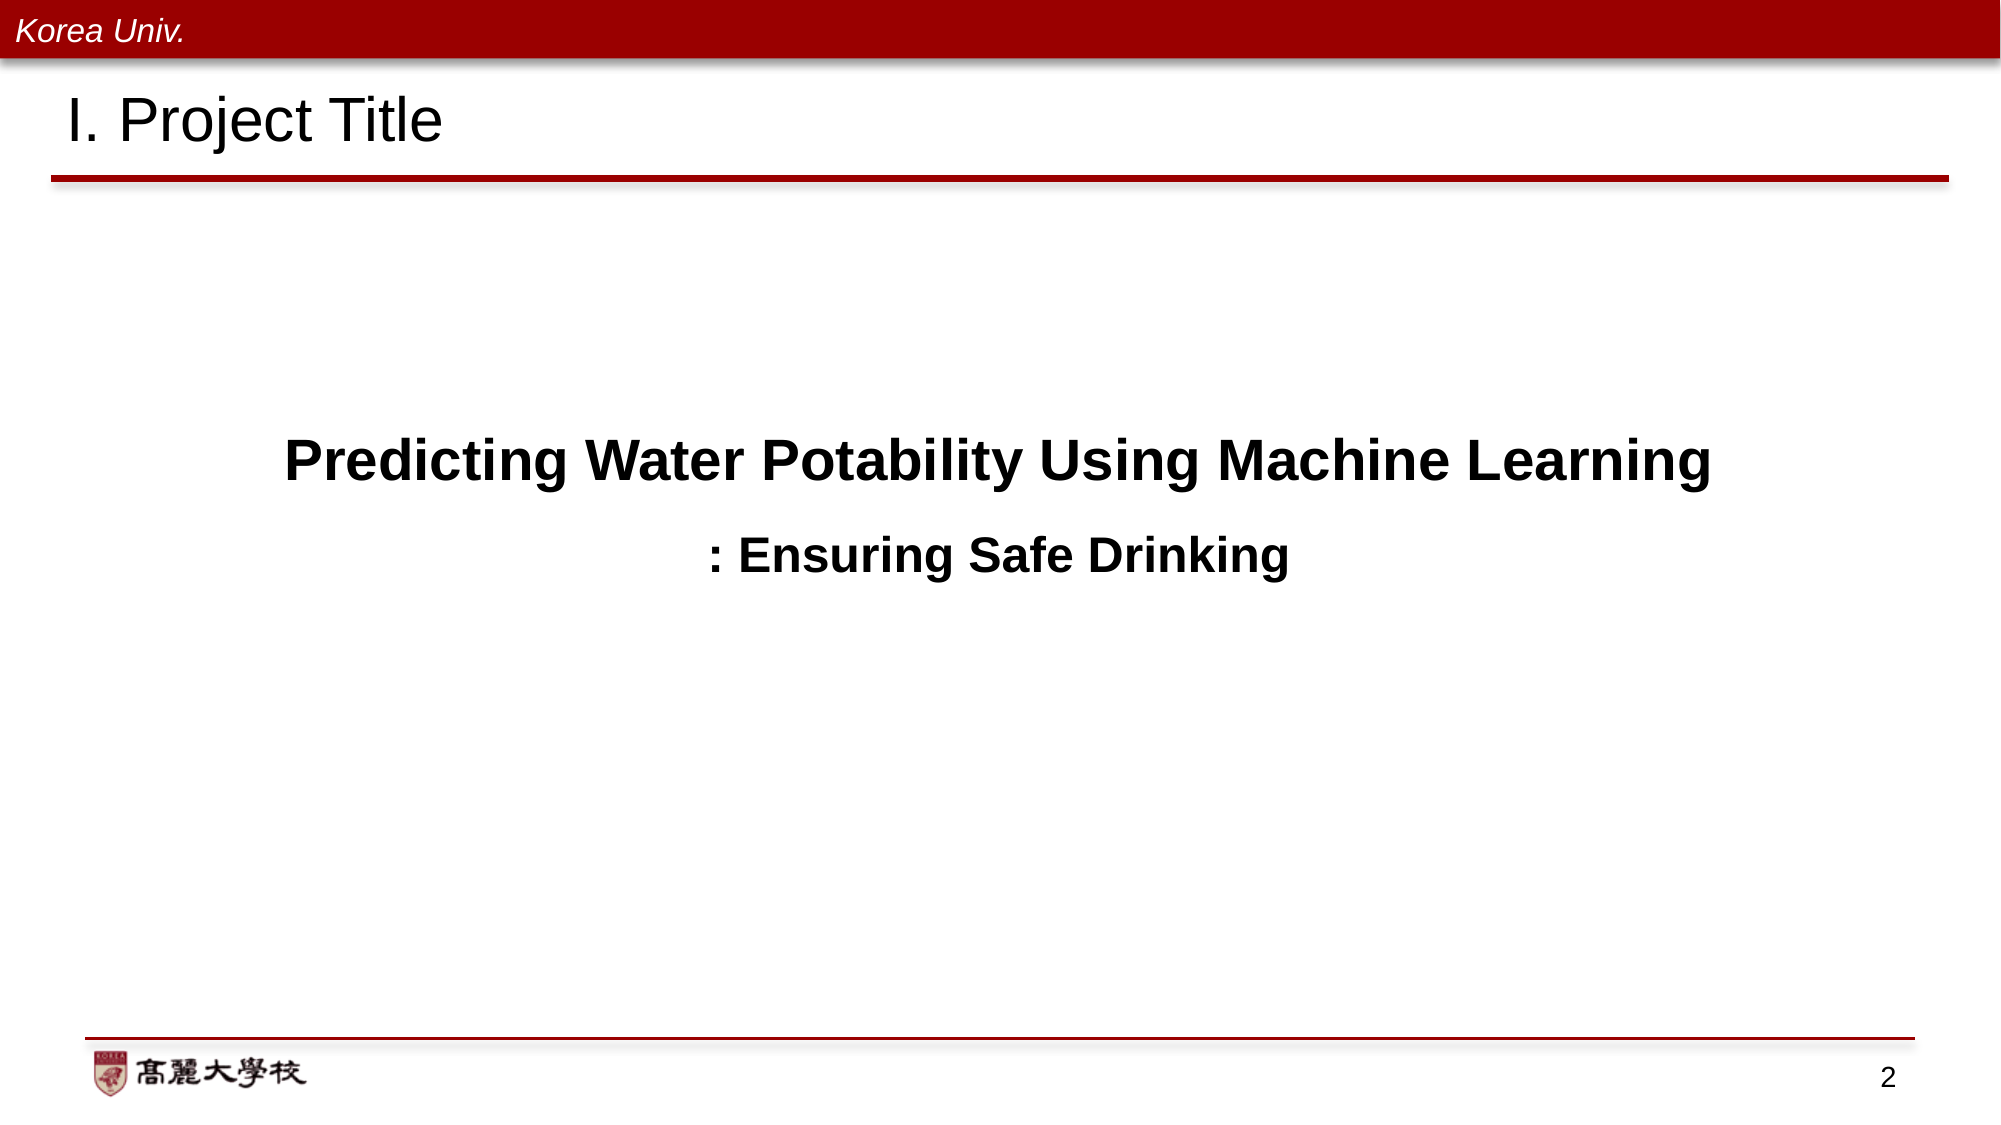

# I. Project Title

Predicting Water Potability Using Machine Learning
: Ensuring Safe Drinking

2